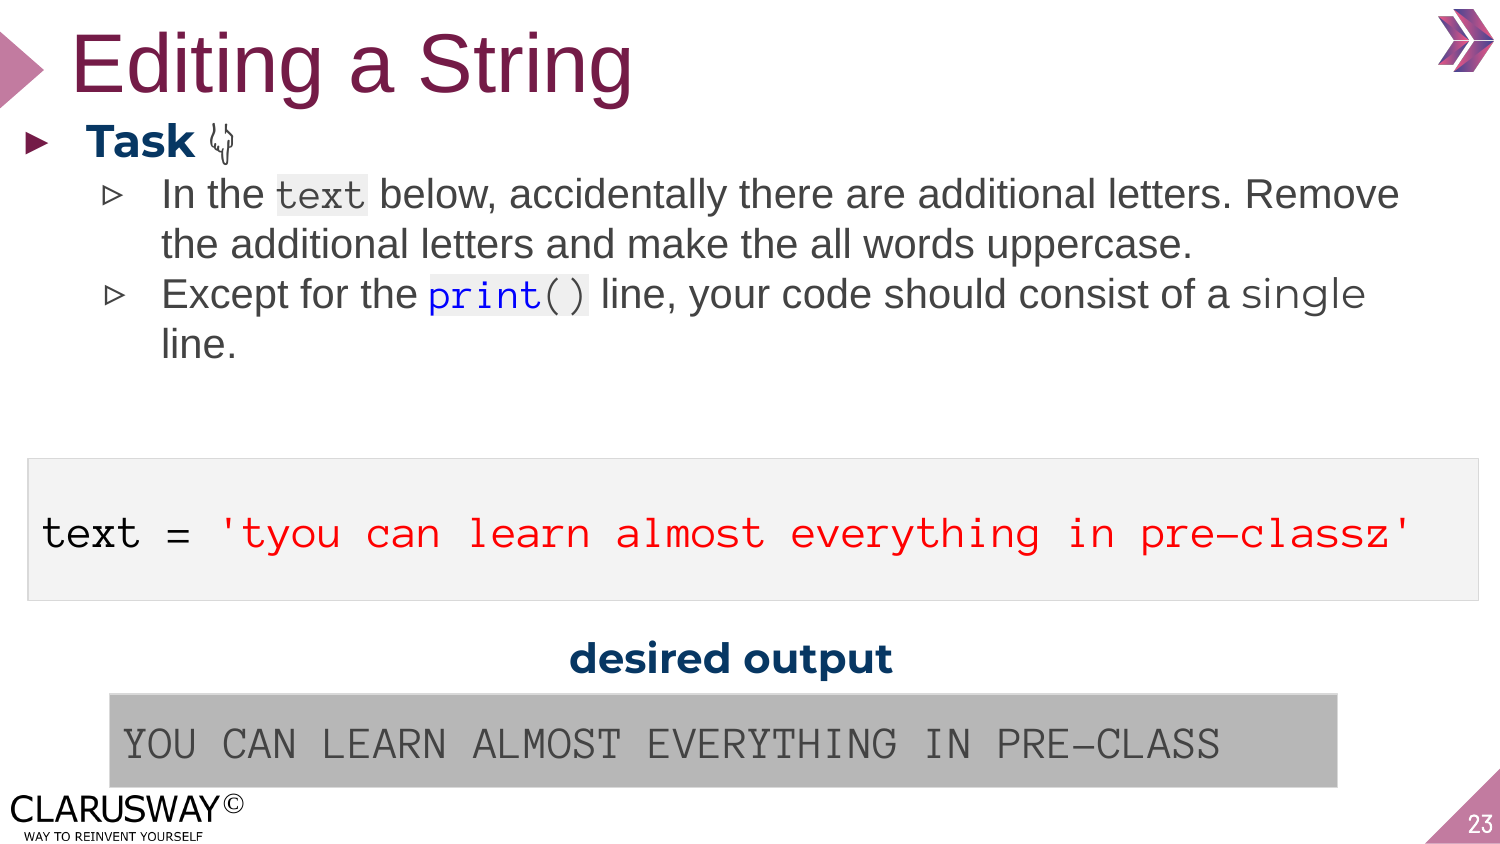

# Editing a String
Task 👇
In the text below, accidentally there are additional letters. Remove the additional letters and make the all words uppercase.
Except for the print() line, your code should consist of a single line.
text = 'tyou can learn almost everything in pre-classz'
desired output
YOU CAN LEARN ALMOST EVERYTHING IN PRE-CLASS
23